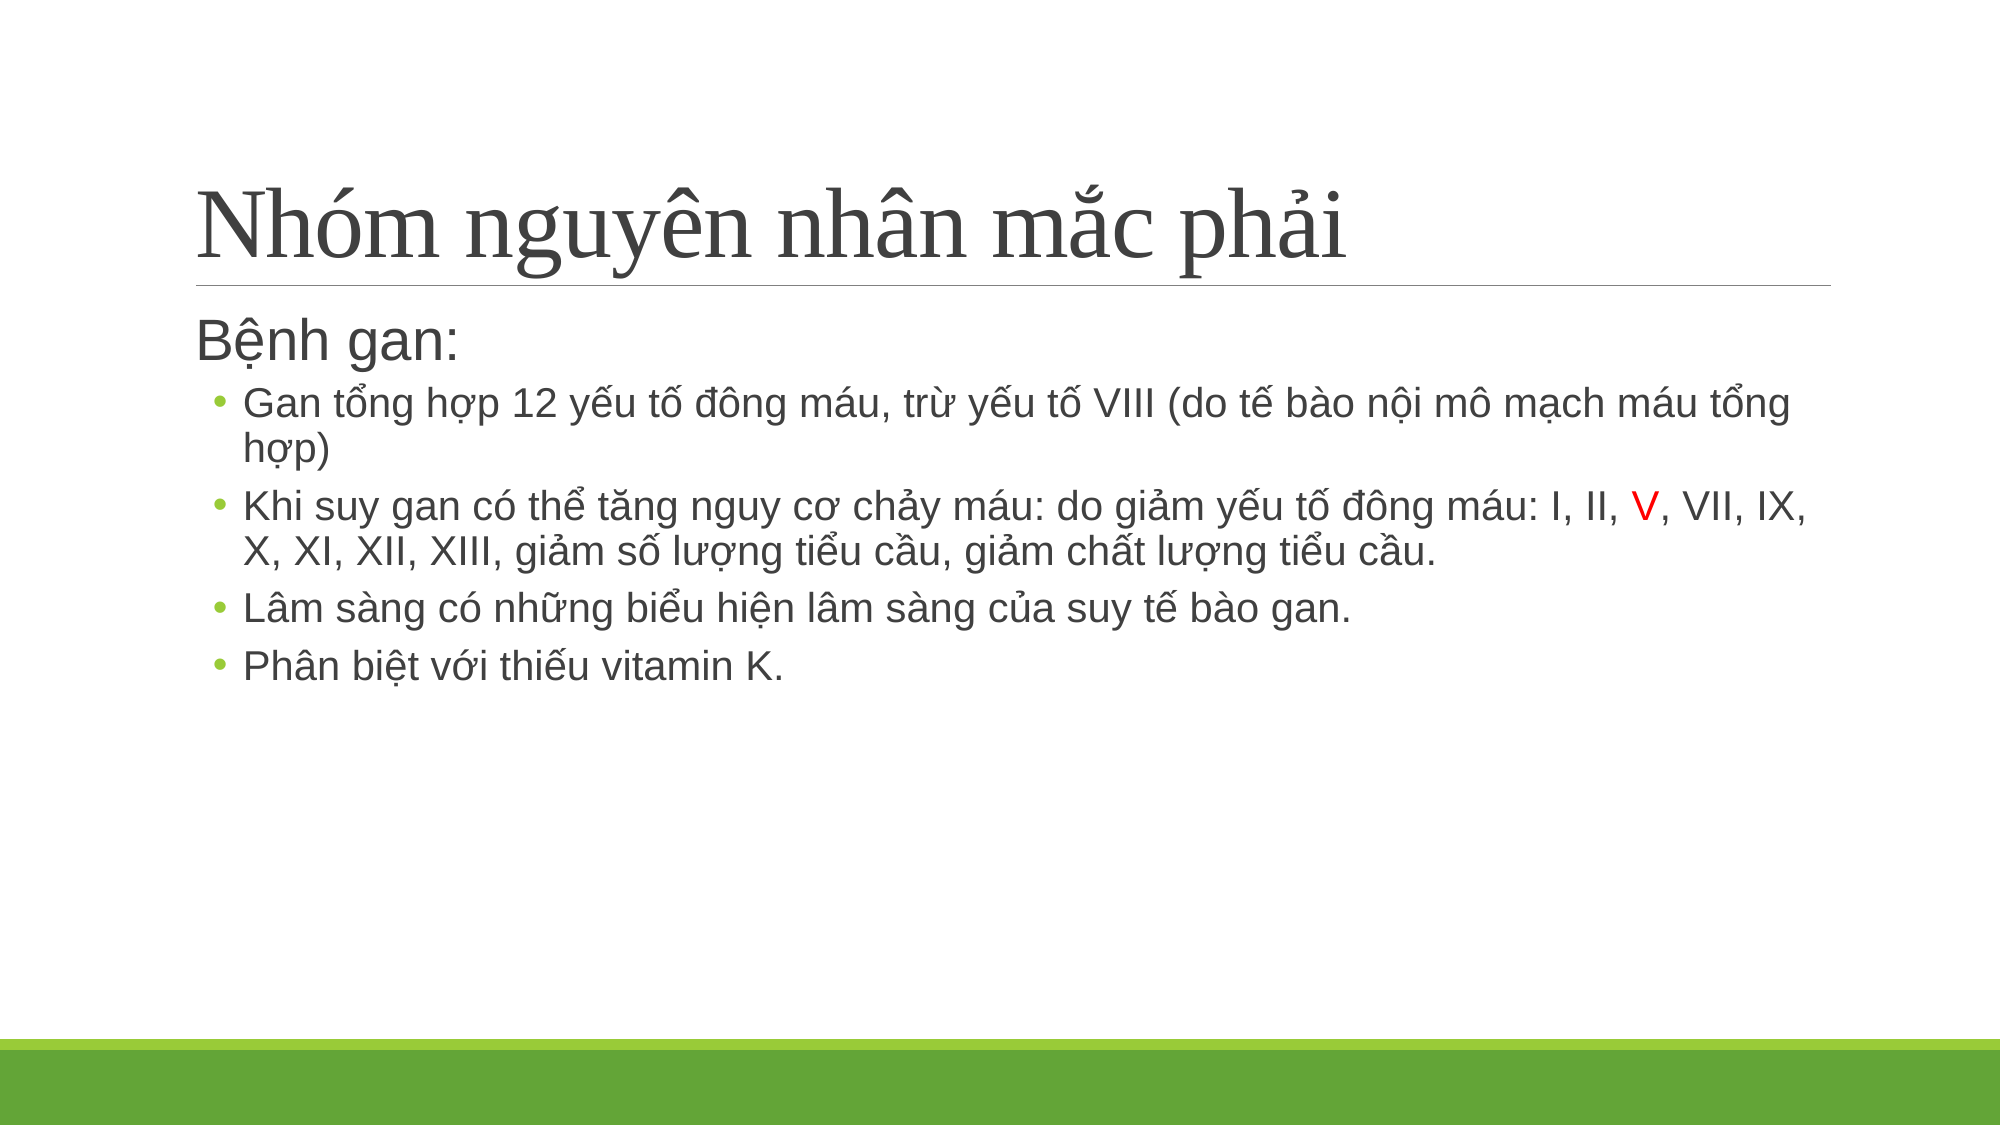

# Nhóm nguyên nhân mắc phải
Bệnh gan:
Gan tổng hợp 12 yếu tố đông máu, trừ yếu tố VIII (do tế bào nội mô mạch máu tổng hợp)
Khi suy gan có thể tăng nguy cơ chảy máu: do giảm yếu tố đông máu: I, II, V, VII, IX, X, XI, XII, XIII, giảm số lượng tiểu cầu, giảm chất lượng tiểu cầu.
Lâm sàng có những biểu hiện lâm sàng của suy tế bào gan.
Phân biệt với thiếu vitamin K.